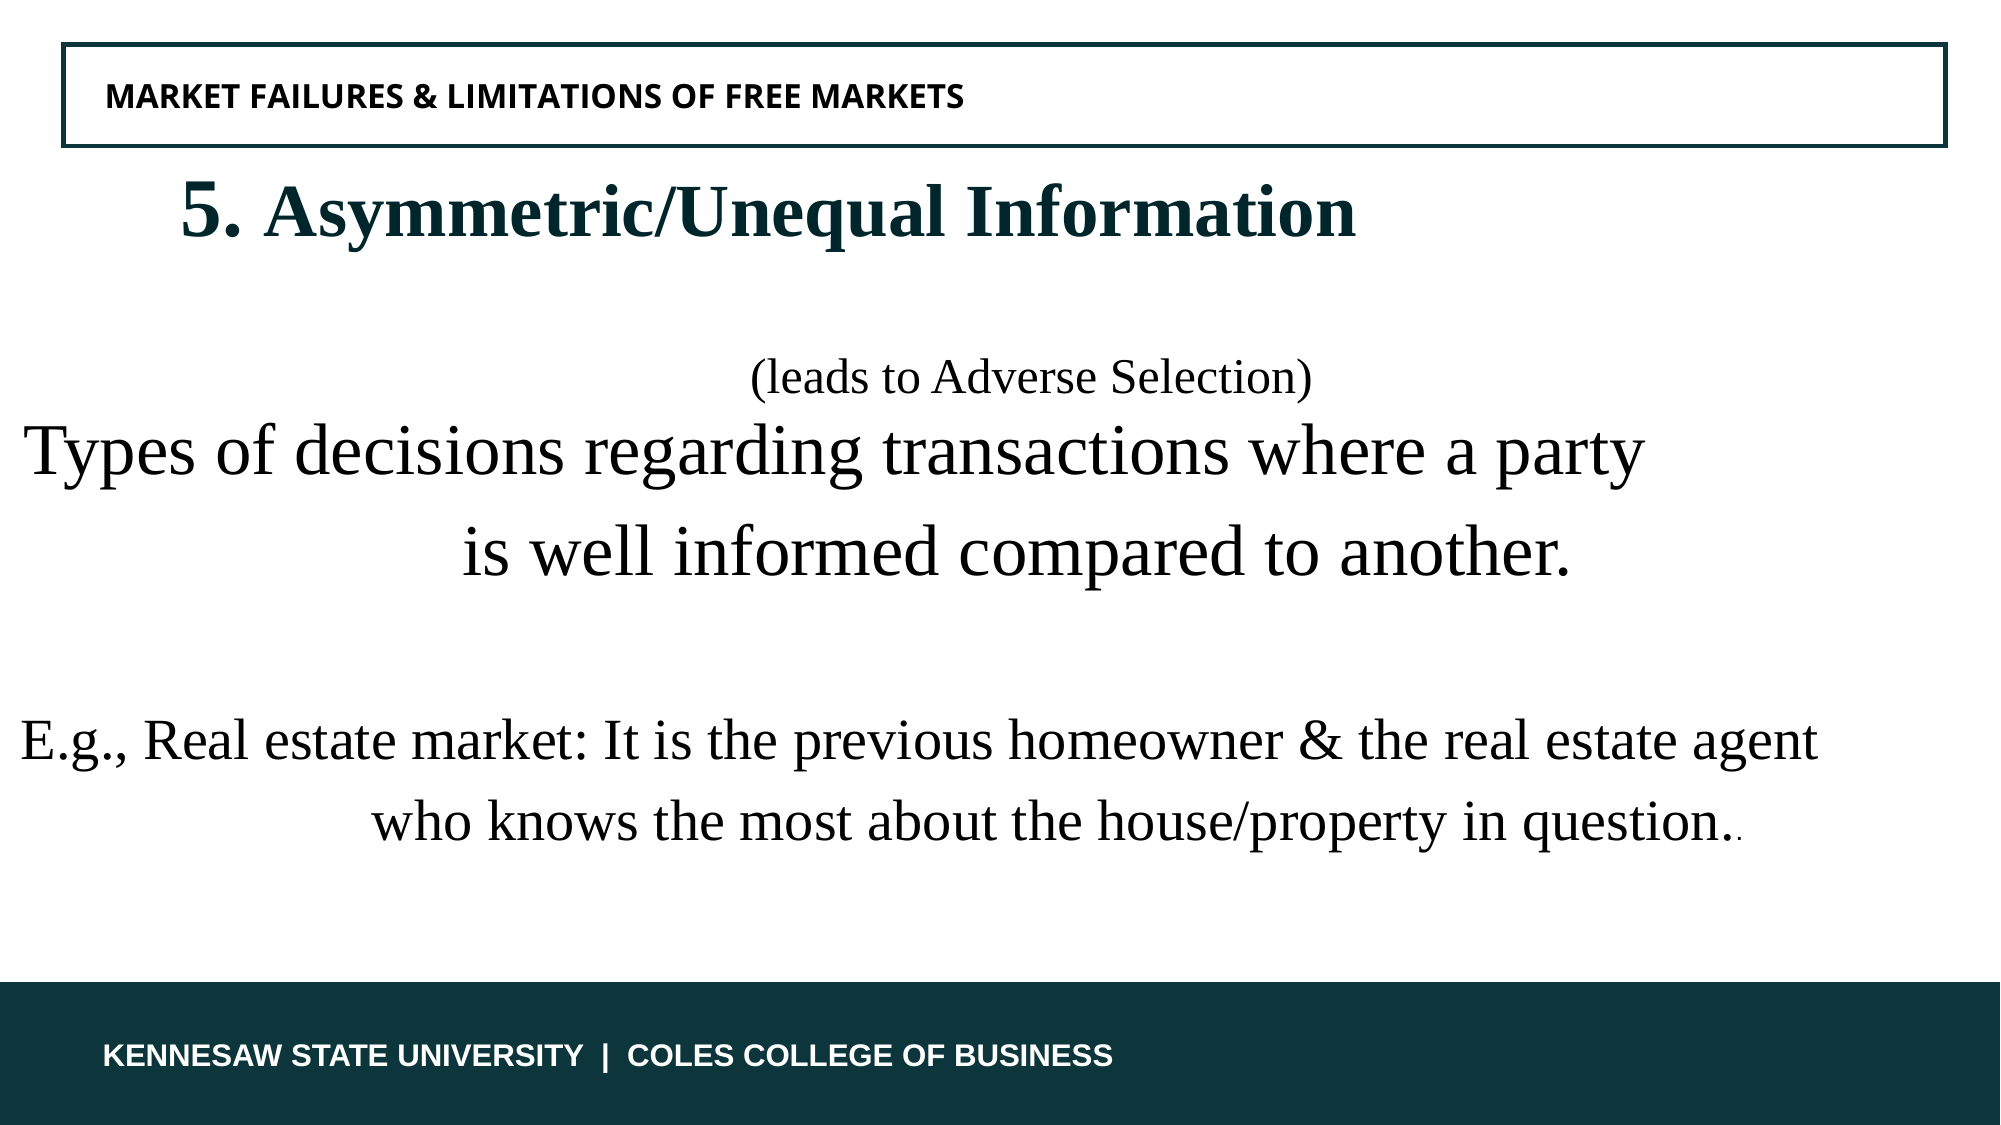

MARKET FAILURES & LIMITATIONS OF FREE MARKETS
5. Asymmetric/Unequal Information
(leads to Adverse Selection)

Types of decisions regarding transactions where a party                     is well informed compared to another.

E.g., Real estate market: It is the previous homeowner & the real estate agent                    who knows the most about the house/property in question..
          KENNESAW STATE UNIVERSITY  |  COLES COLLEGE OF BUSINESS